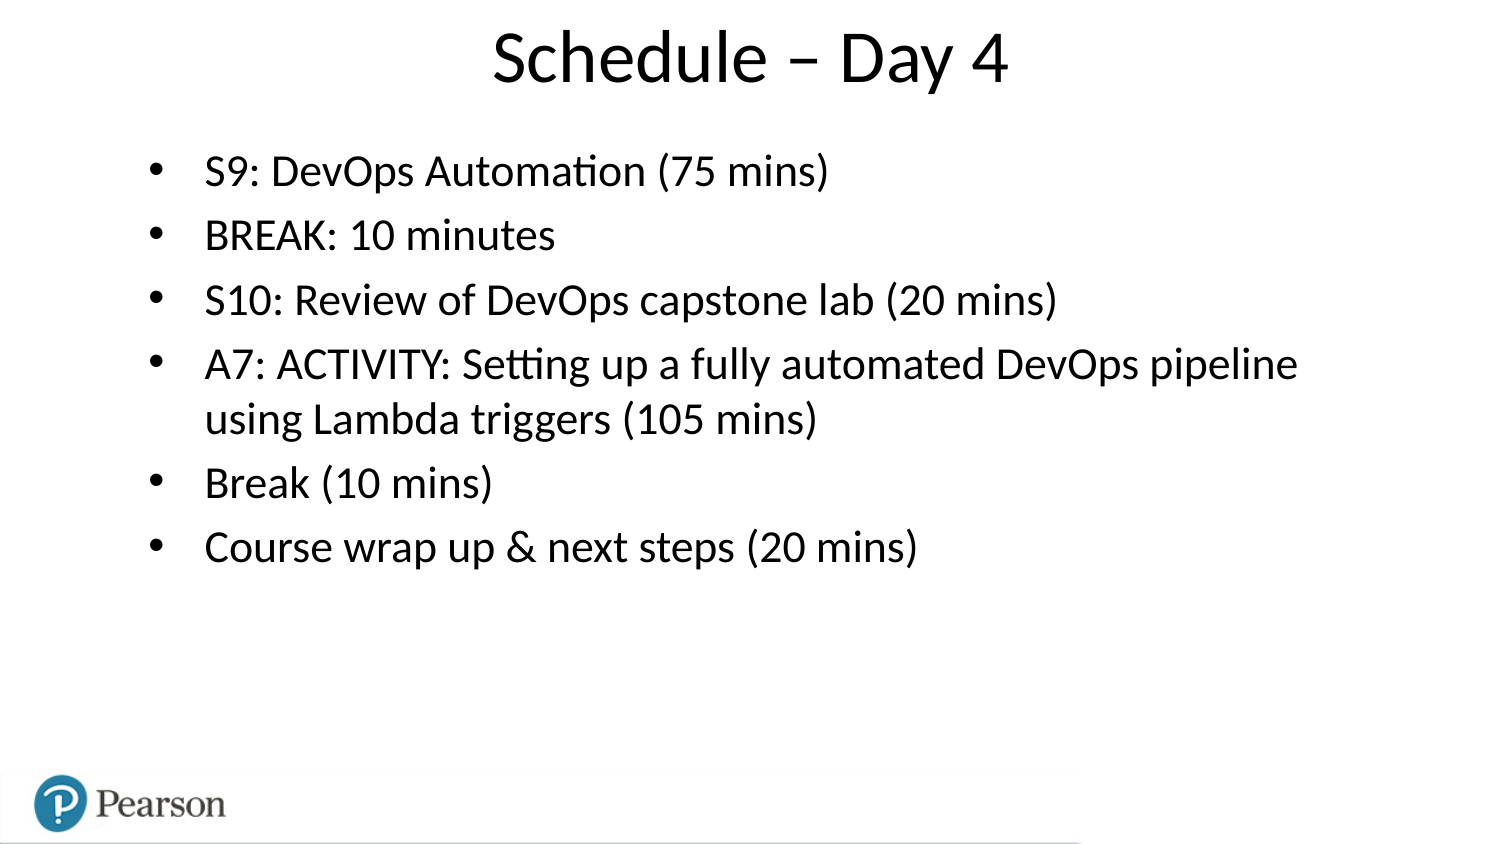

Schedule – Day 4
S9: DevOps Automation (75 mins)
BREAK: 10 minutes
S10: Review of DevOps capstone lab (20 mins)
A7: ACTIVITY: Setting up a fully automated DevOps pipeline using Lambda triggers (105 mins)
Break (10 mins)
Course wrap up & next steps (20 mins)